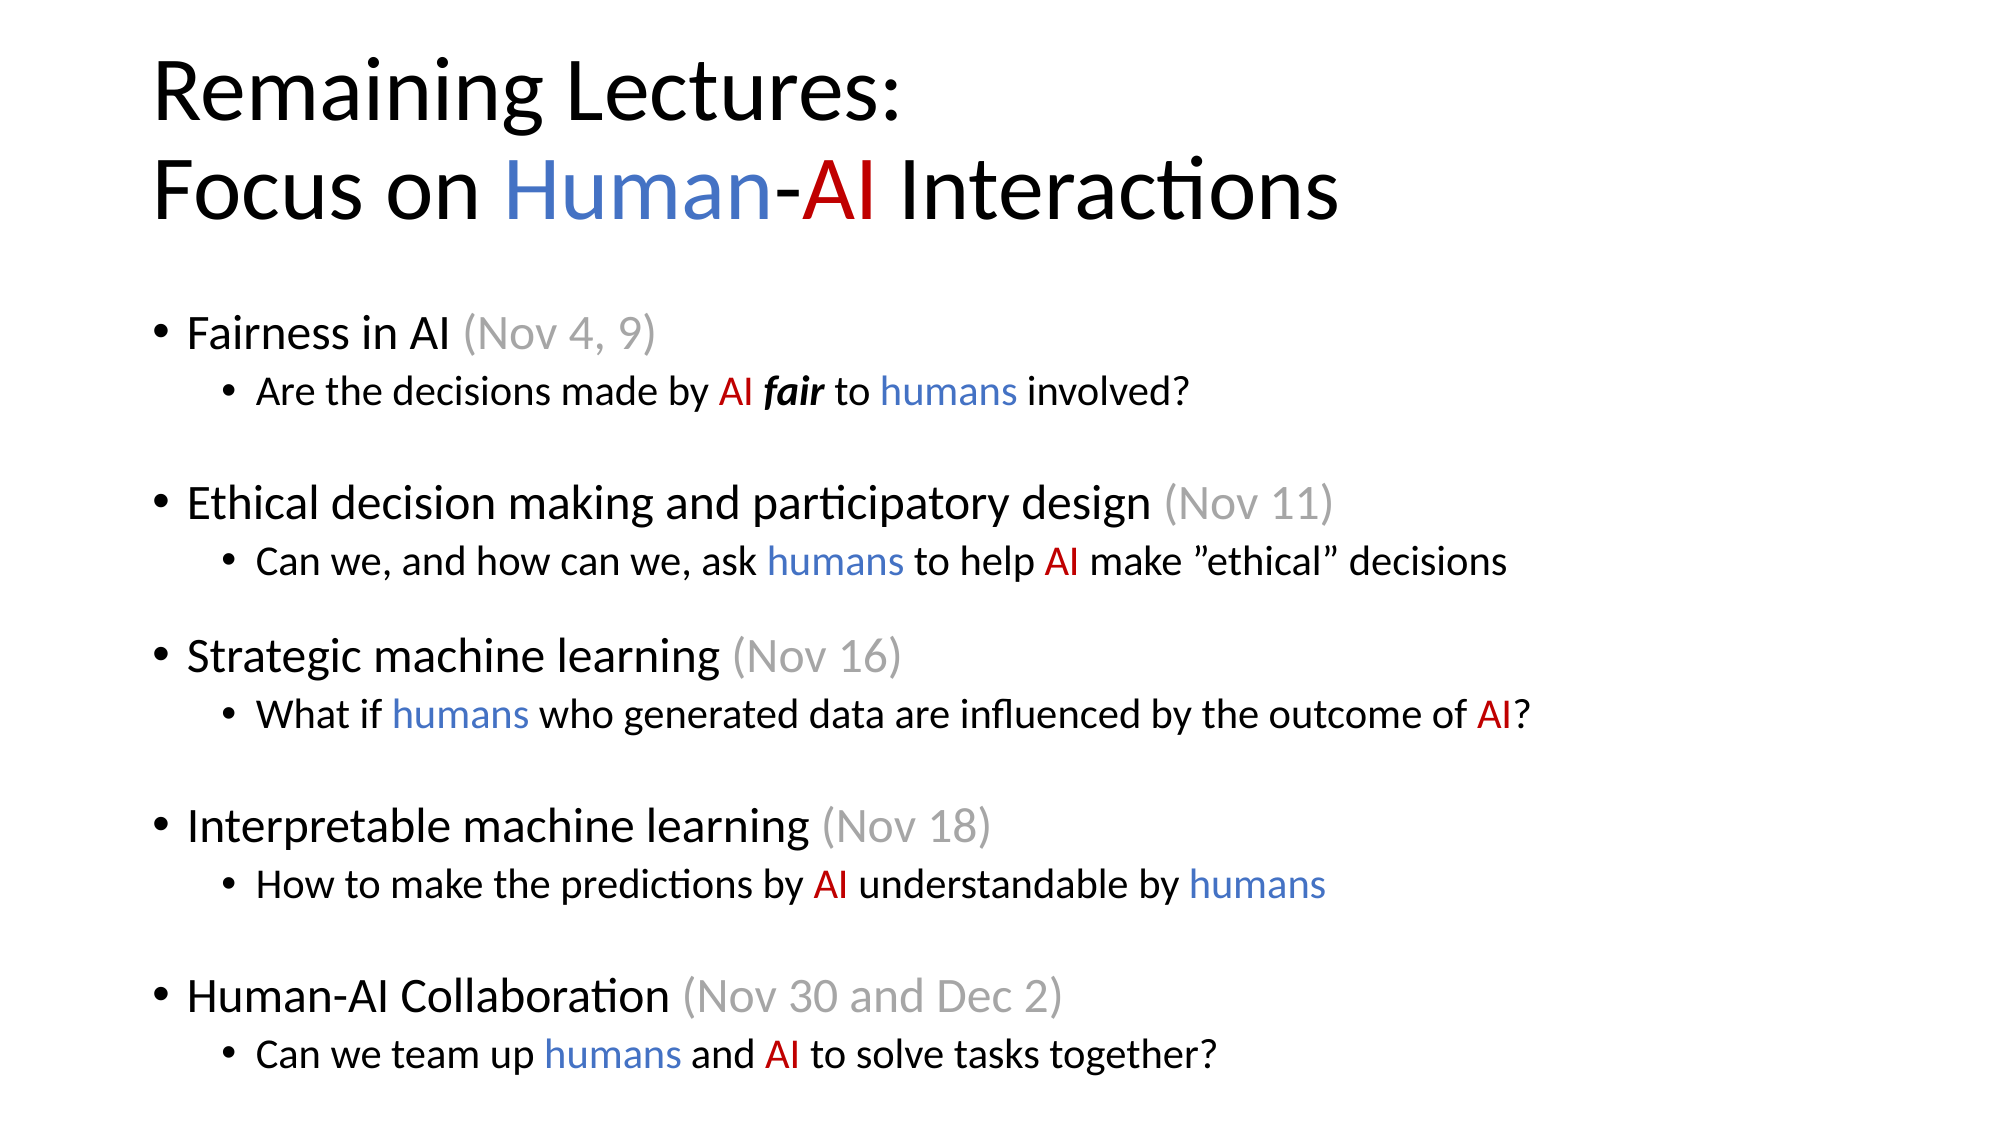

# Remaining Lectures: Focus on Human-AI Interactions
Fairness in AI (Nov 4, 9)
Are the decisions made by AI fair to humans involved?

Ethical decision making and participatory design (Nov 11)
Can we, and how can we, ask humans to help AI make ”ethical” decisions

Strategic machine learning (Nov 16)
What if humans who generated data are influenced by the outcome of AI?

Interpretable machine learning (Nov 18)
How to make the predictions by AI understandable by humans

Human-AI Collaboration (Nov 30 and Dec 2)
Can we team up humans and AI to solve tasks together?